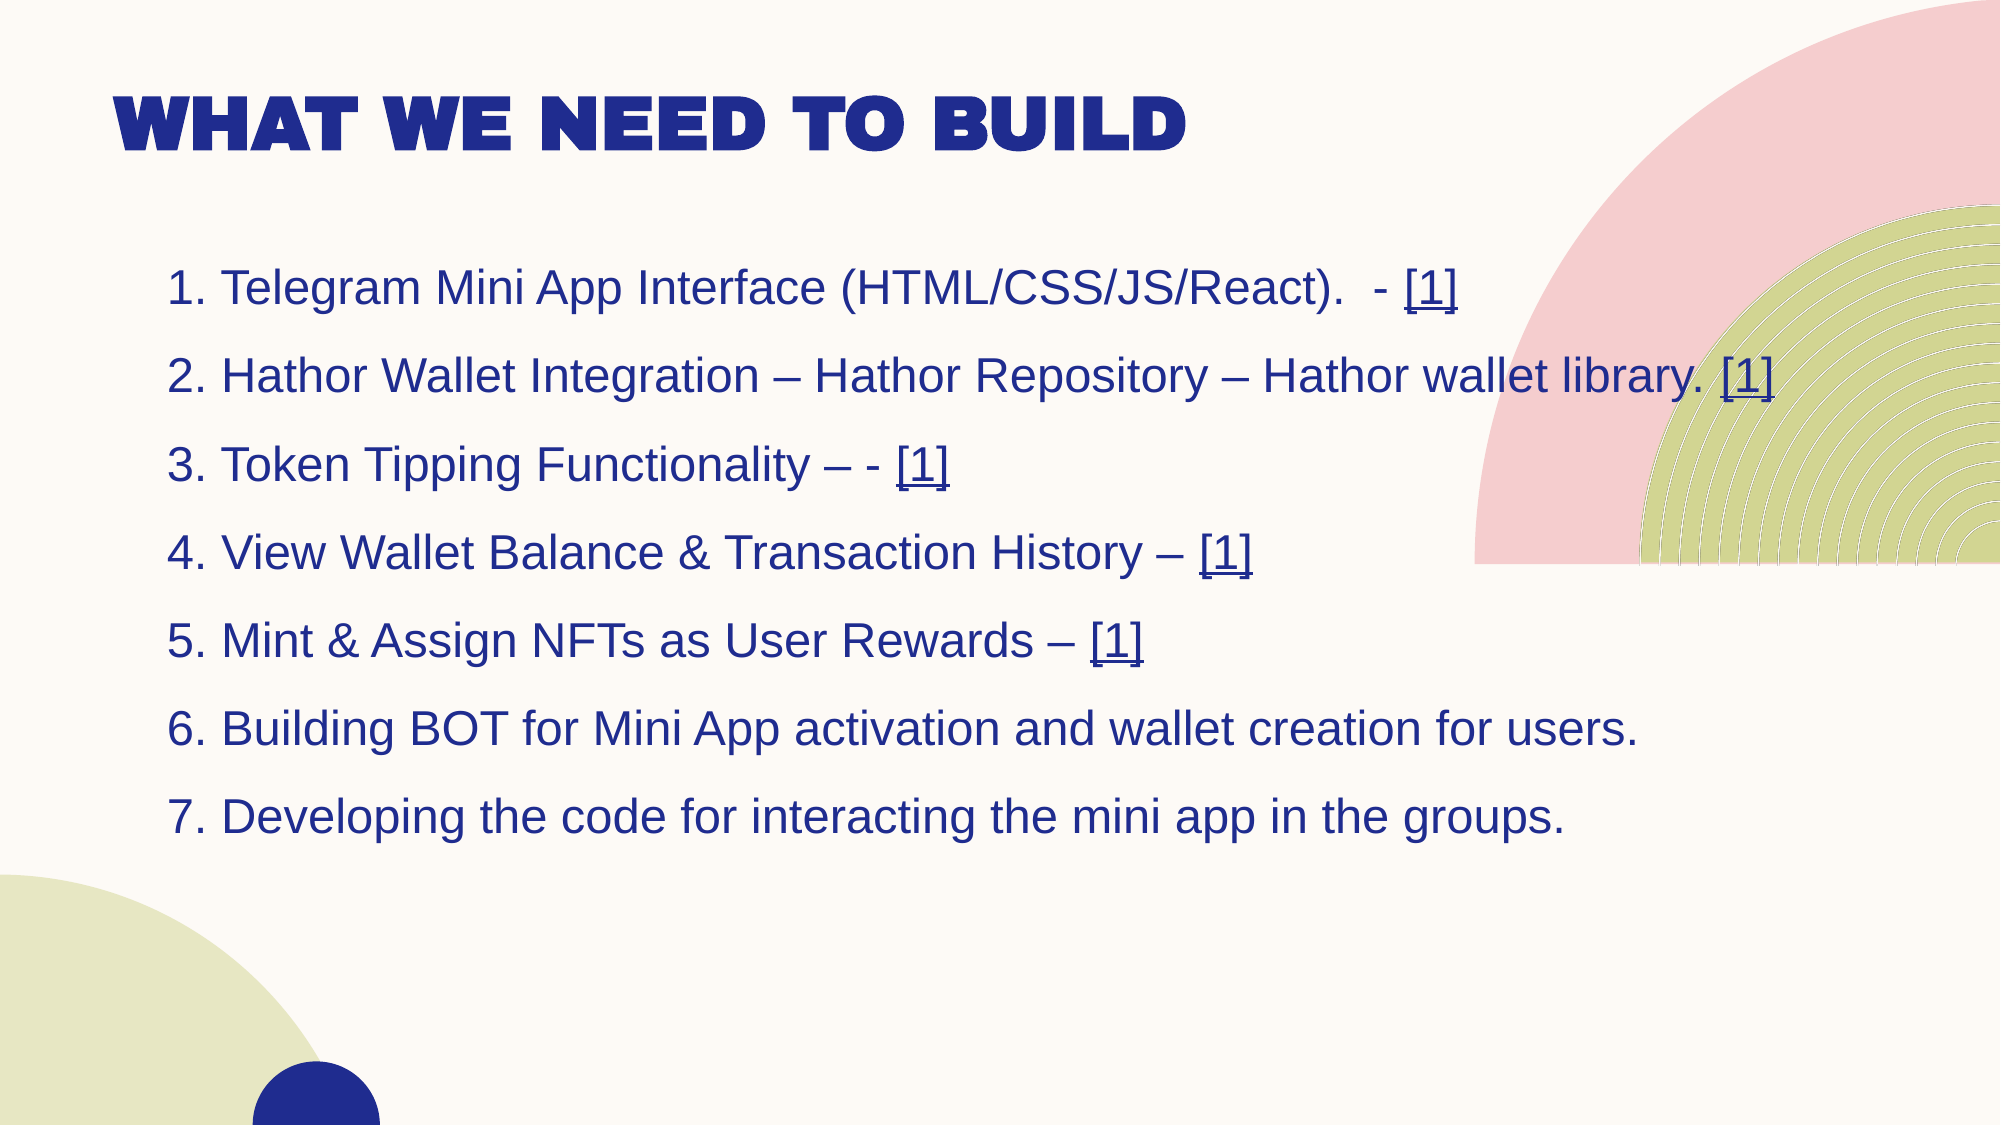

# What We need to build
1. Telegram Mini App Interface (HTML/CSS/JS/React).  - [1]
2. Hathor Wallet Integration – Hathor Repository – Hathor wallet library. [1]
3. Token Tipping Functionality – - [1]
4. View Wallet Balance & Transaction History – [1]
5. Mint & Assign NFTs as User Rewards – [1]
6. Building BOT for Mini App activation and wallet creation for users.
7. Developing the code for interacting the mini app in the groups.